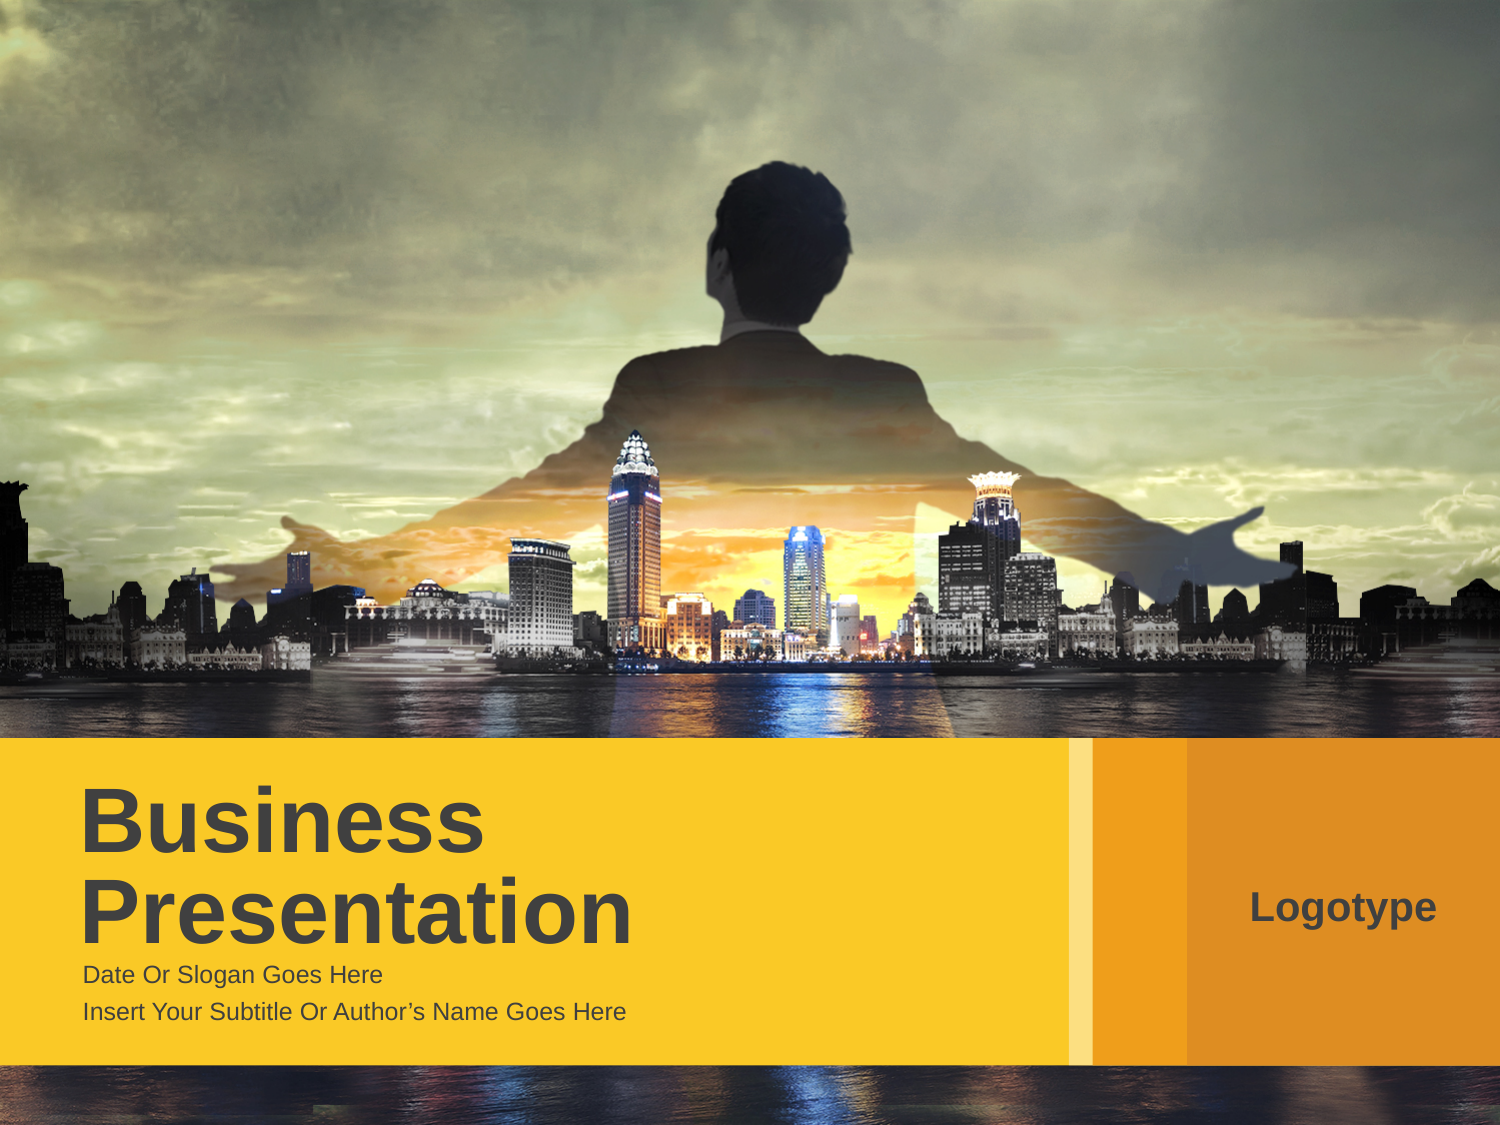

# Business Presentation
Logotype
Date Or Slogan Goes Here
Insert Your Subtitle Or Author’s Name Goes Here